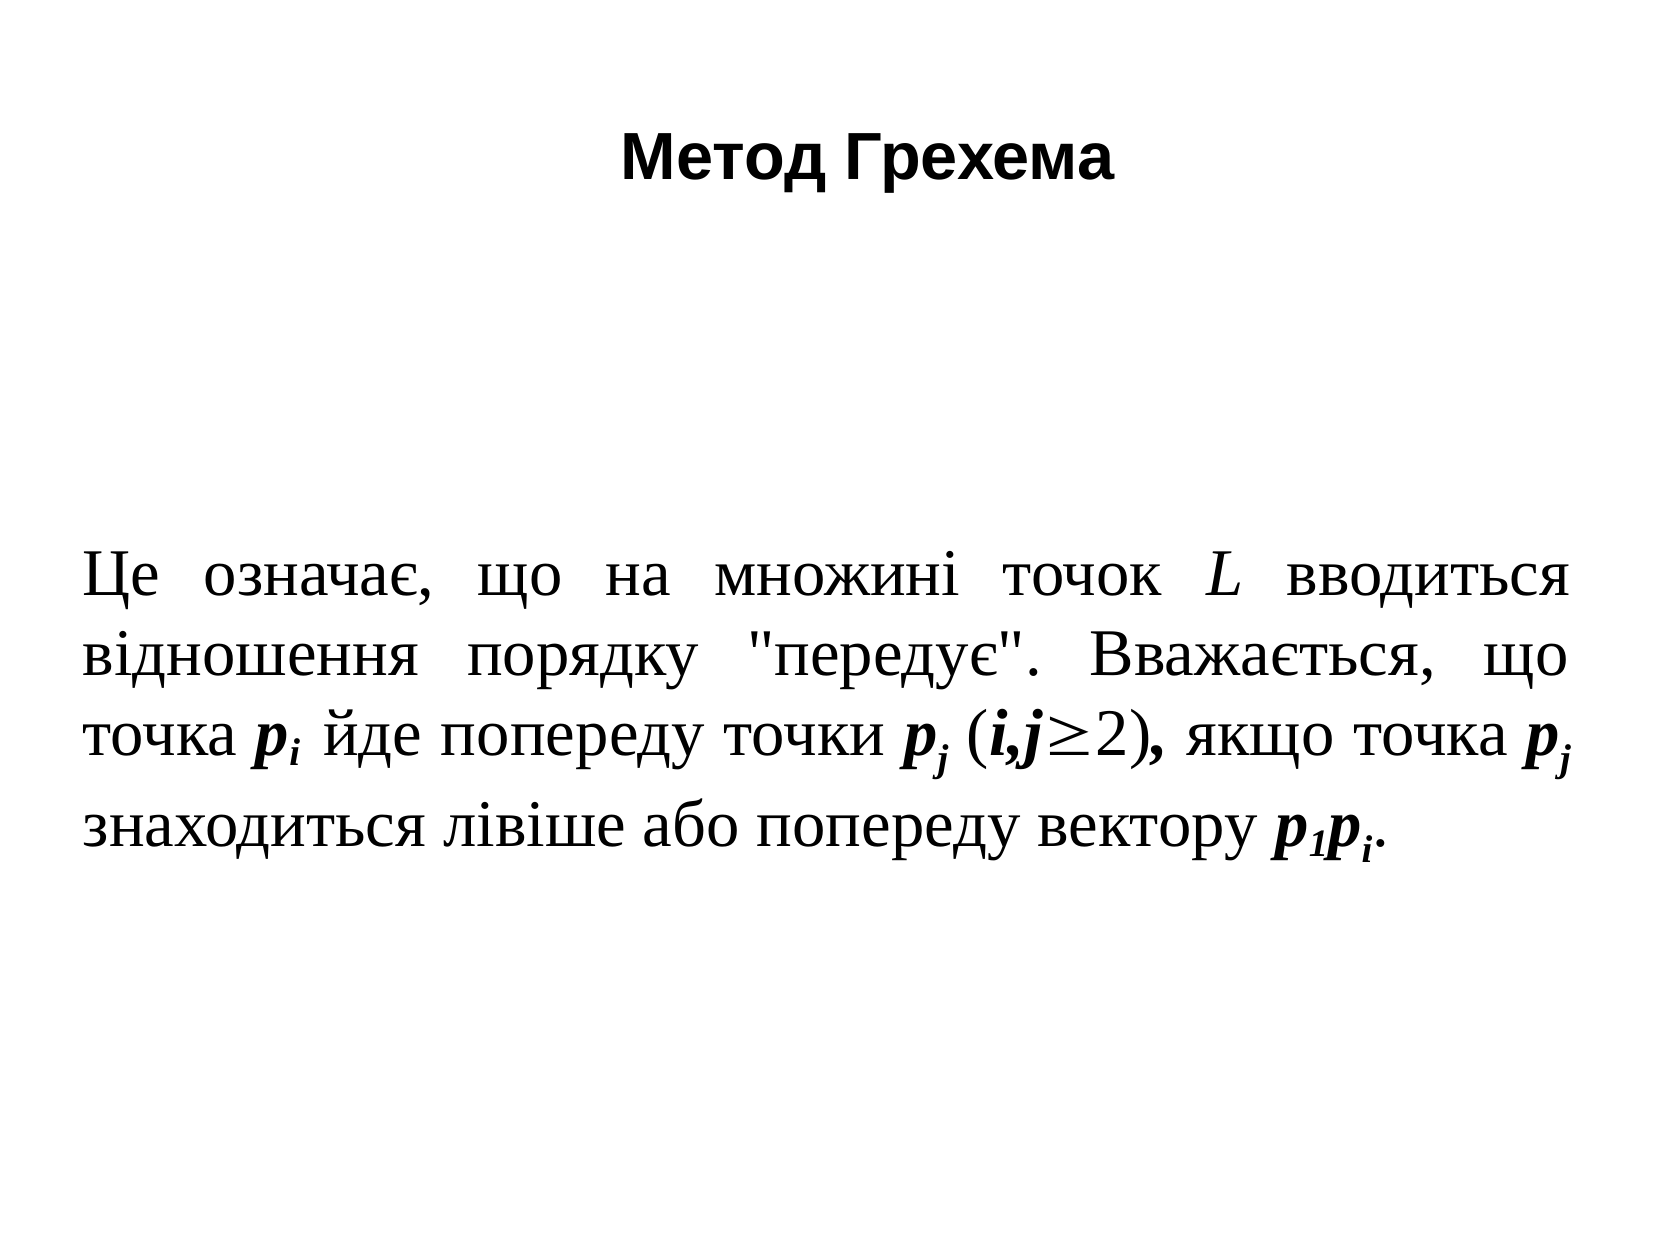

Метод Грехема
Це означає, що на множині точок L вводиться відношення порядку "передує". Вважається, що точка pi  йде попереду точки pj (i,j≥2), якщо точка pj знаходиться лівіше або попереду вектору p1pi.